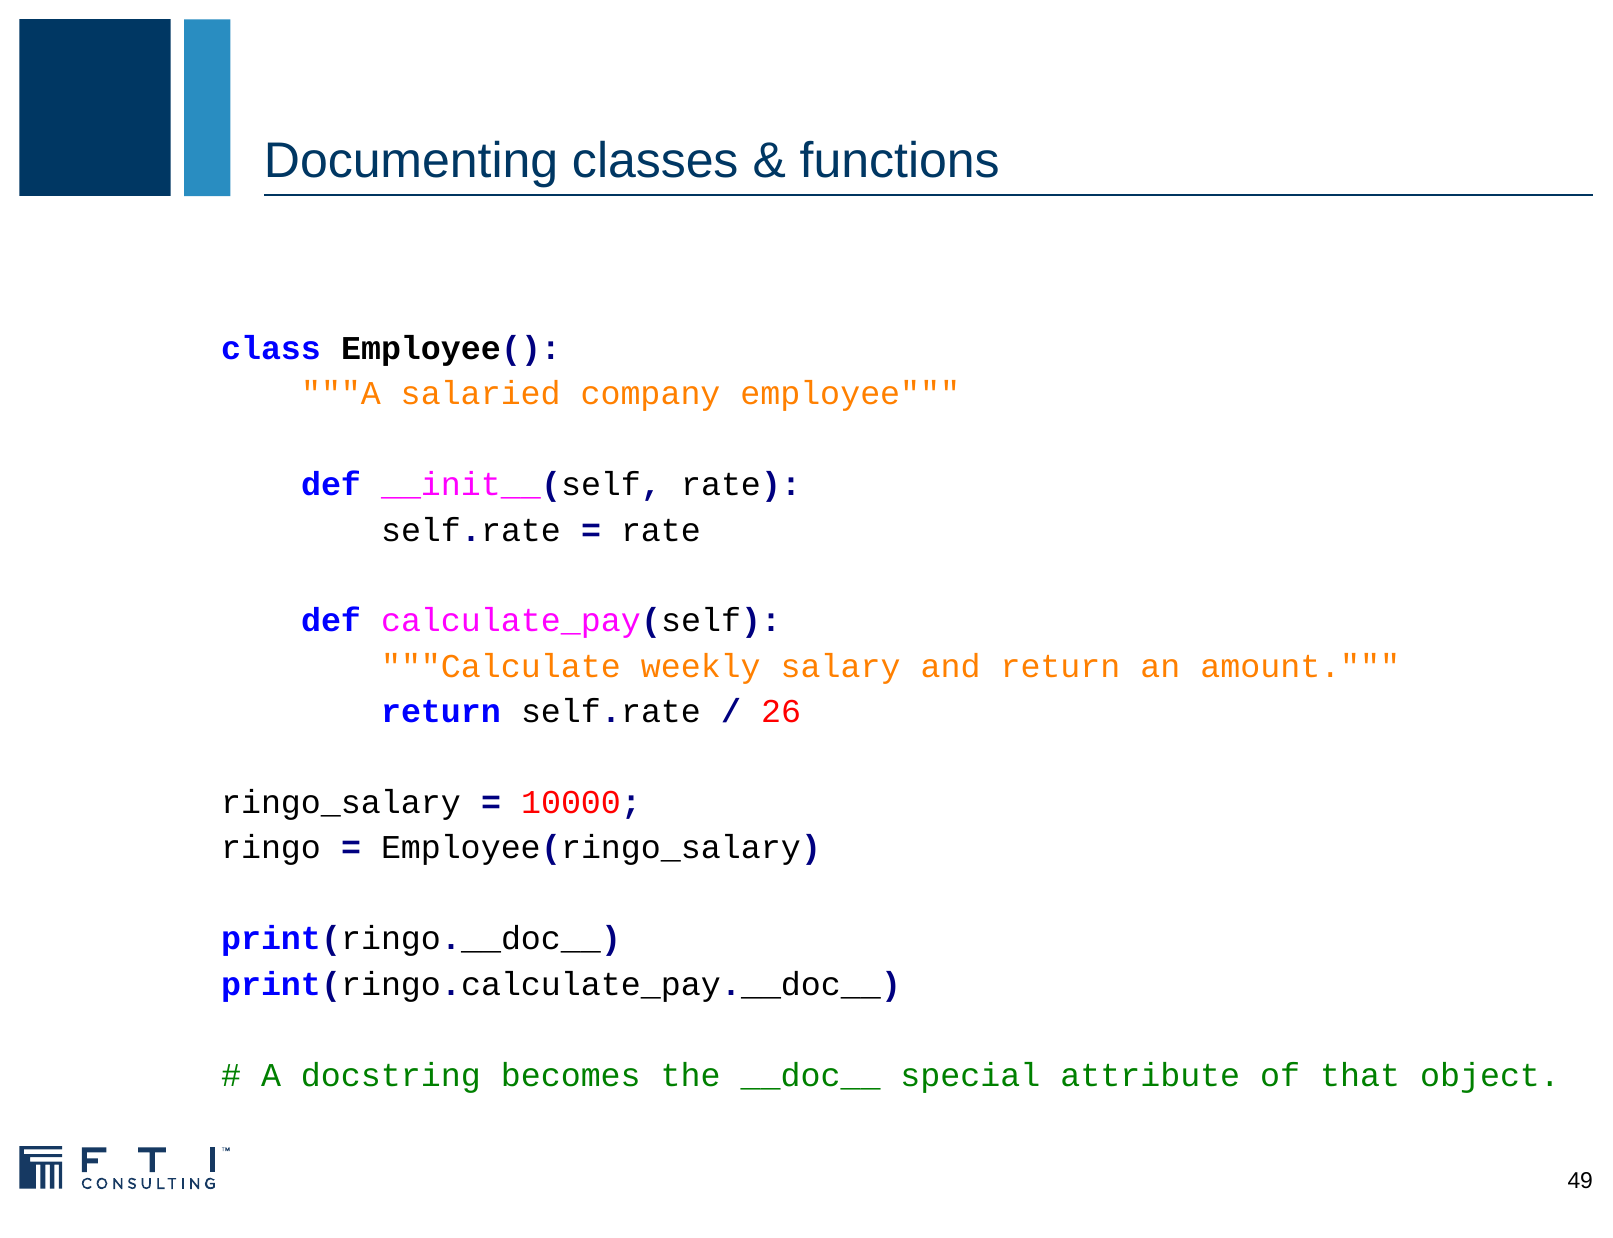

# Documenting classes & functions
class Employee():
    """A salaried company employee"""

    def __init__(self, rate):
        self.rate = rate

    def calculate_pay(self):
        """Calculate weekly salary and return an amount."""
        return self.rate / 26

ringo_salary = 10000;
ringo = Employee(ringo_salary)

print(ringo.__doc__)
print(ringo.calculate_pay.__doc__)

# A docstring becomes the __doc__ special attribute of that object.
49